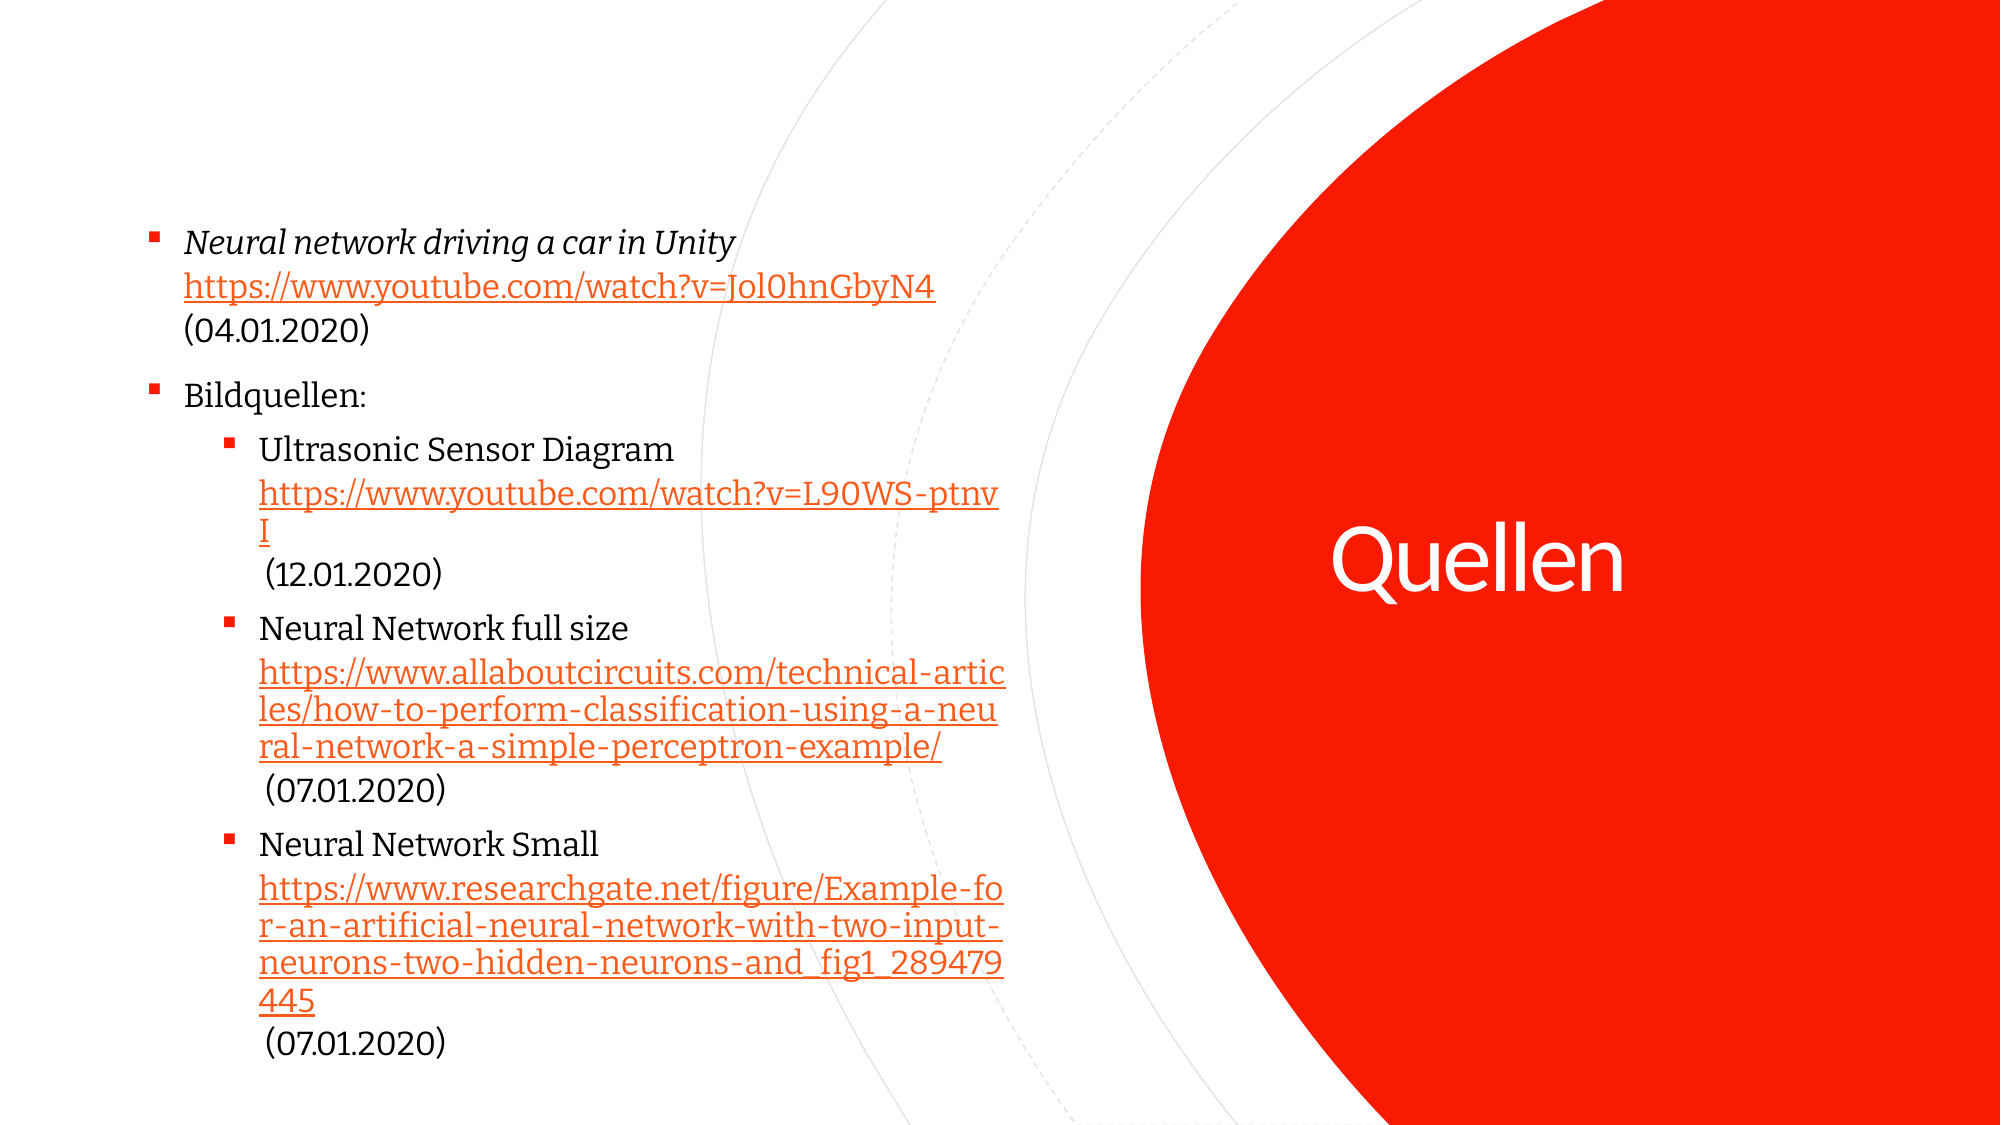

Neural network driving a car in Unity https://www.youtube.com/watch?v=Jol0hnGbyN4 (04.01.2020)
Bildquellen:
Ultrasonic Sensor Diagram https://www.youtube.com/watch?v=L90WS-ptnvI (12.01.2020)
Neural Network full size https://www.allaboutcircuits.com/technical-articles/how-to-perform-classification-using-a-neural-network-a-simple-perceptron-example/ (07.01.2020)
Neural Network Small https://www.researchgate.net/figure/Example-for-an-artificial-neural-network-with-two-input-neurons-two-hidden-neurons-and_fig1_289479445 (07.01.2020)

# Quellen